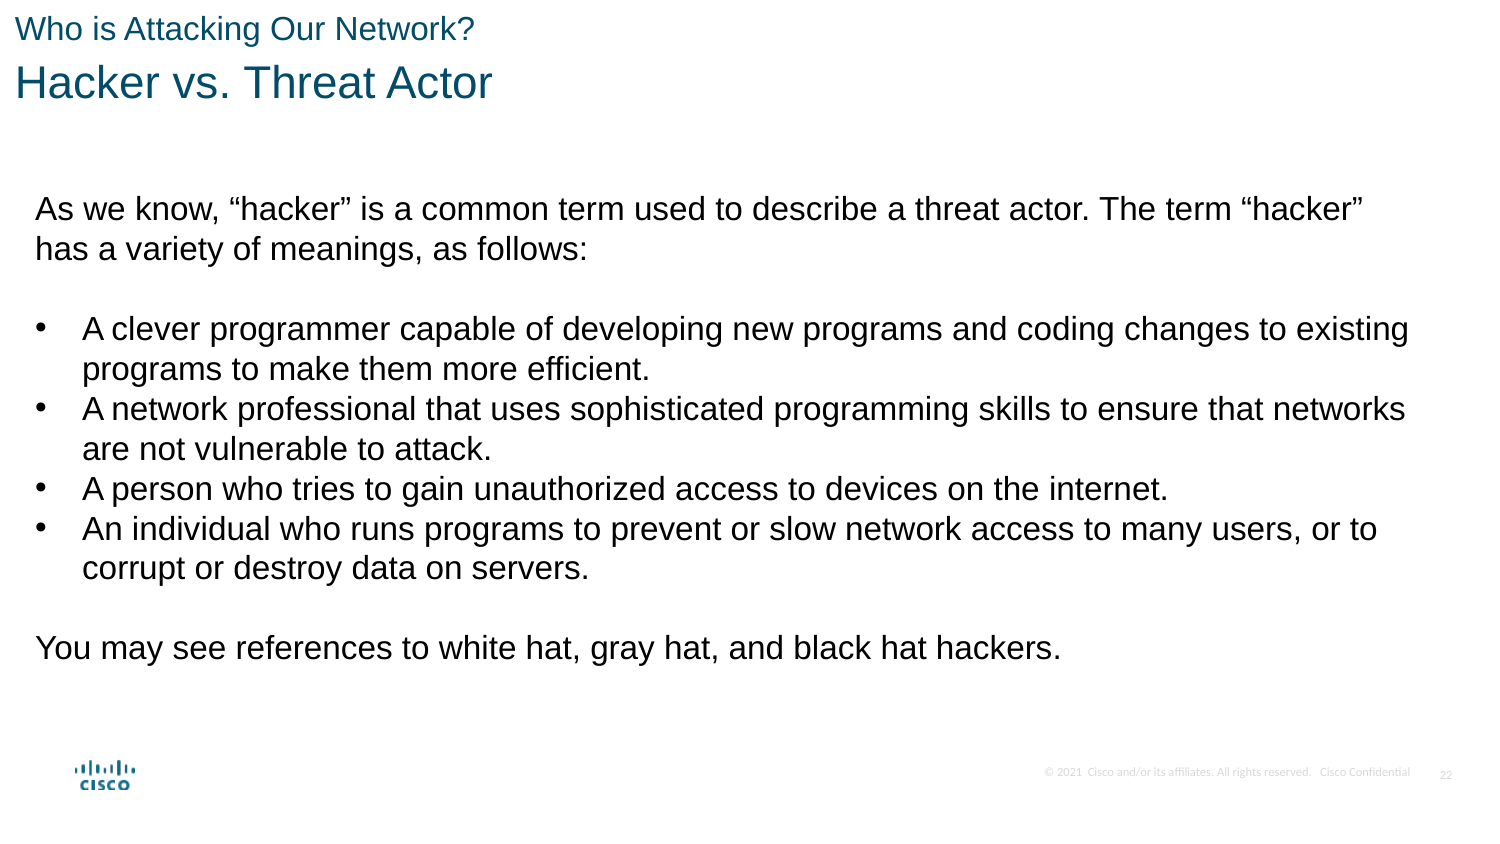

# Who is Attacking Our Network?
Hacker vs. Threat Actor
As we know, “hacker” is a common term used to describe a threat actor. The term “hacker” has a variety of meanings, as follows:

A clever programmer capable of developing new programs and coding changes to existing programs to make them more efficient.
A network professional that uses sophisticated programming skills to ensure that networks are not vulnerable to attack.
A person who tries to gain unauthorized access to devices on the internet.
An individual who runs programs to prevent or slow network access to many users, or to corrupt or destroy data on servers.

You may see references to white hat, gray hat, and black hat hackers.
22